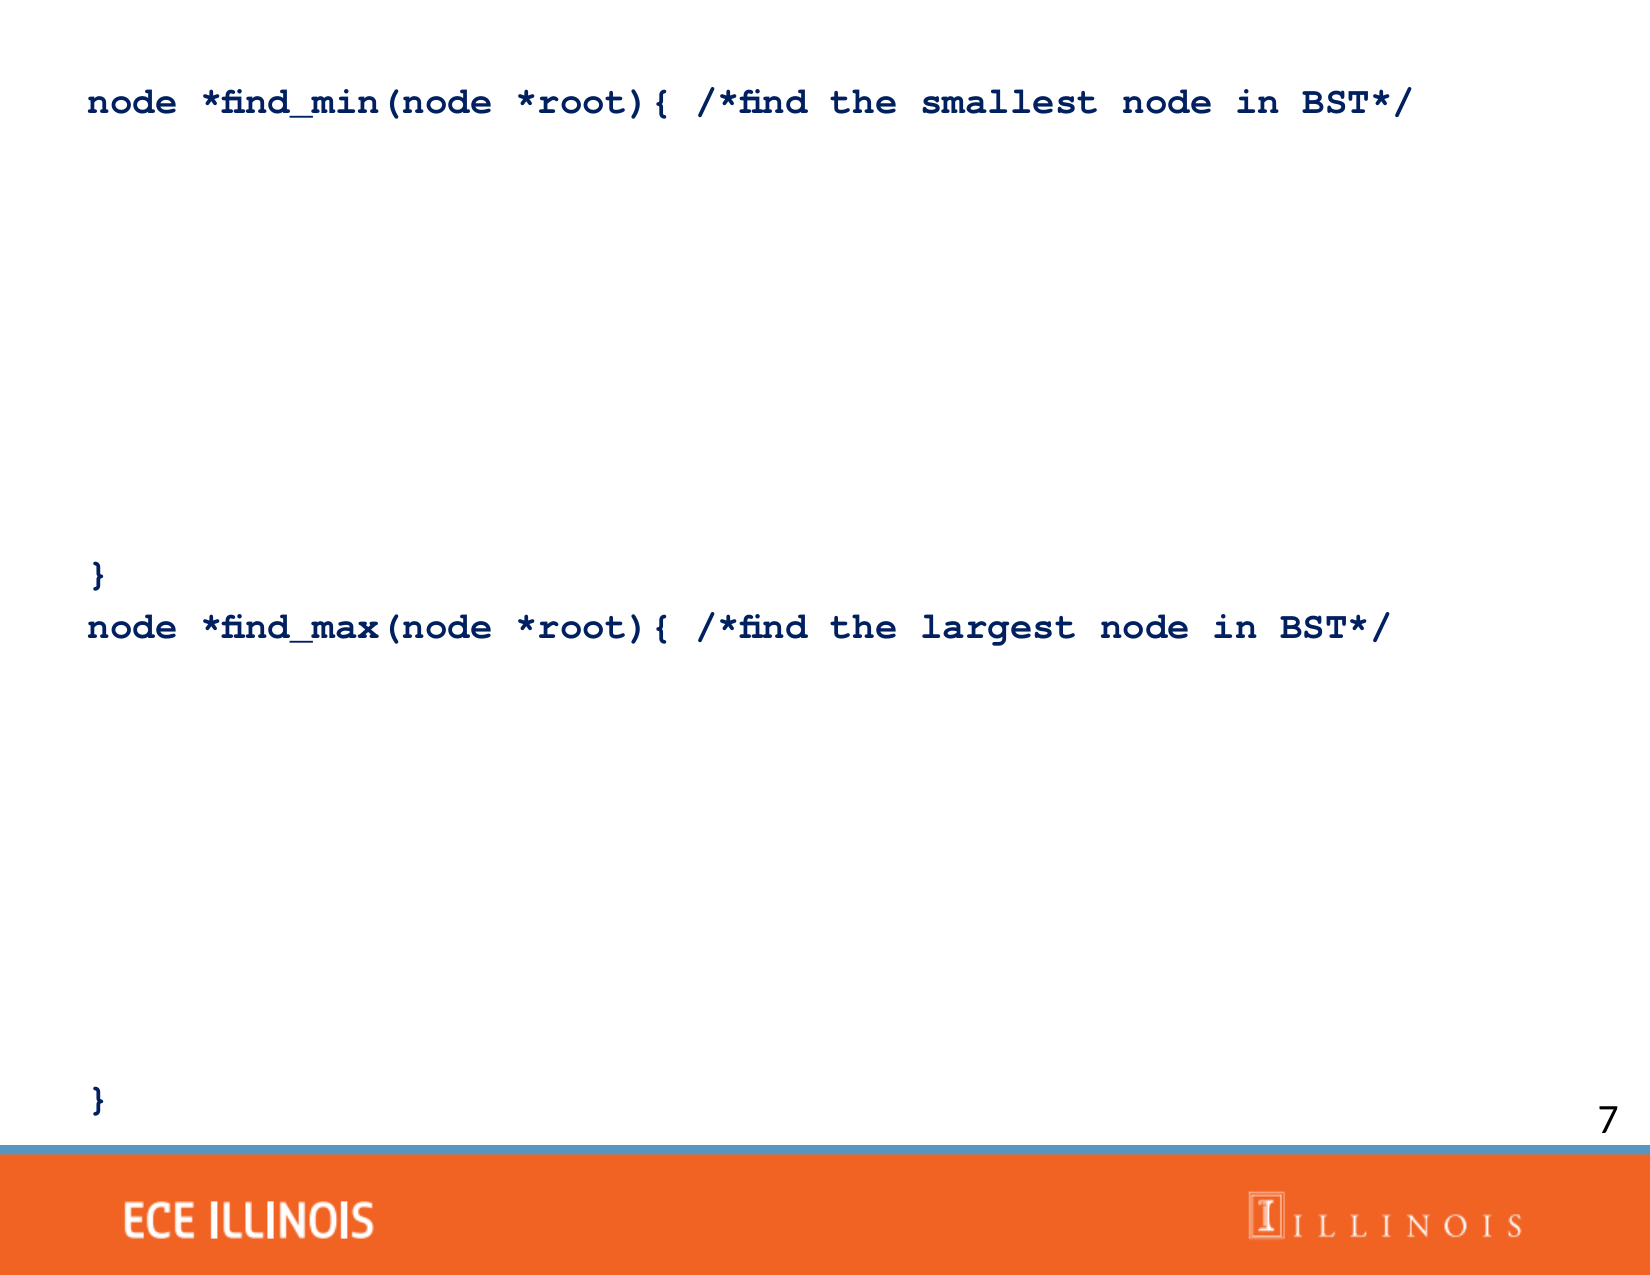

node *find_min(node *root){ /*find the smallest node in BST*/

}
node *find_max(node *root){ /*find the largest node in BST*/

}

7